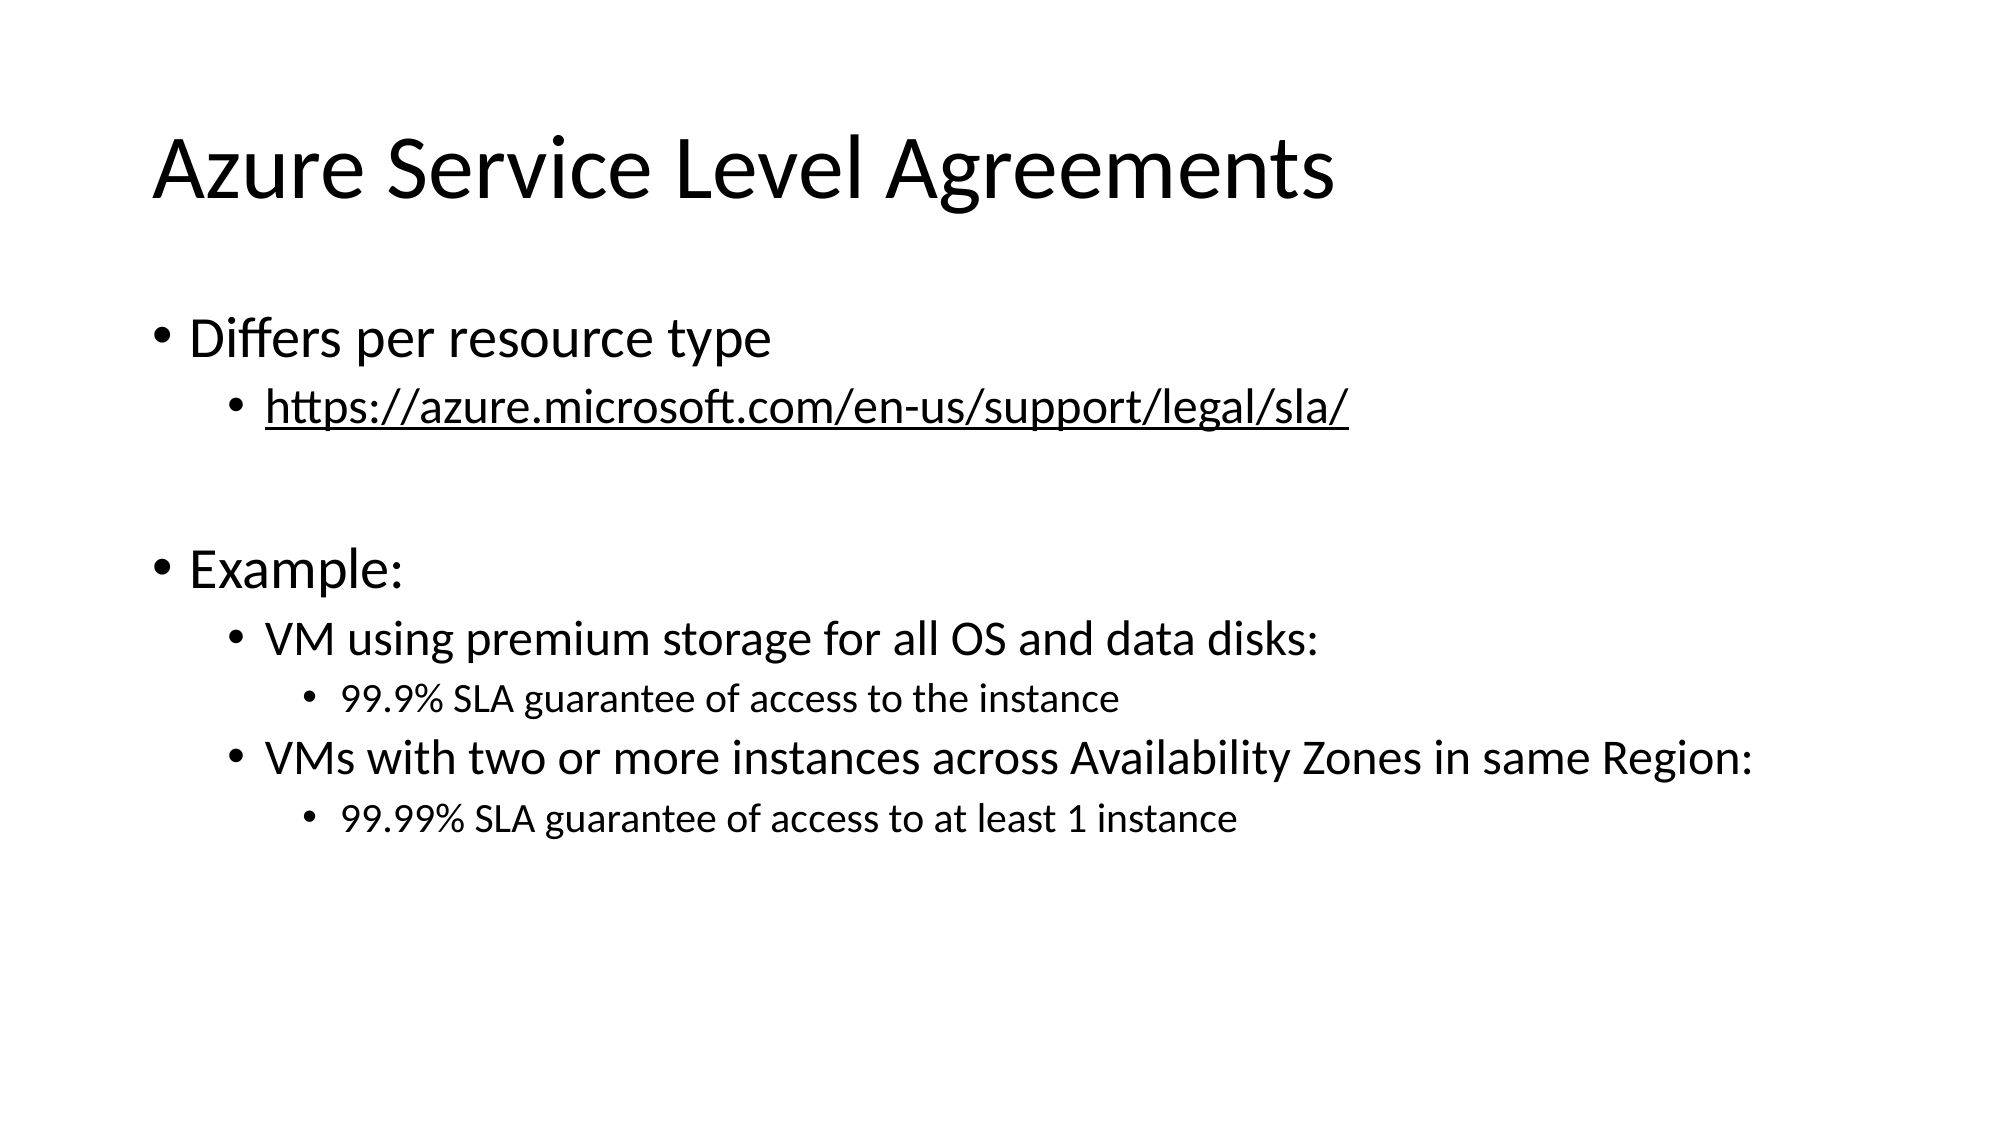

# Azure Service Level Agreements
Differs per resource type
https://azure.microsoft.com/en-us/support/legal/sla/

Example:
VM using premium storage for all OS and data disks:
99.9% SLA guarantee of access to the instance
VMs with two or more instances across Availability Zones in same Region:
99.99% SLA guarantee of access to at least 1 instance